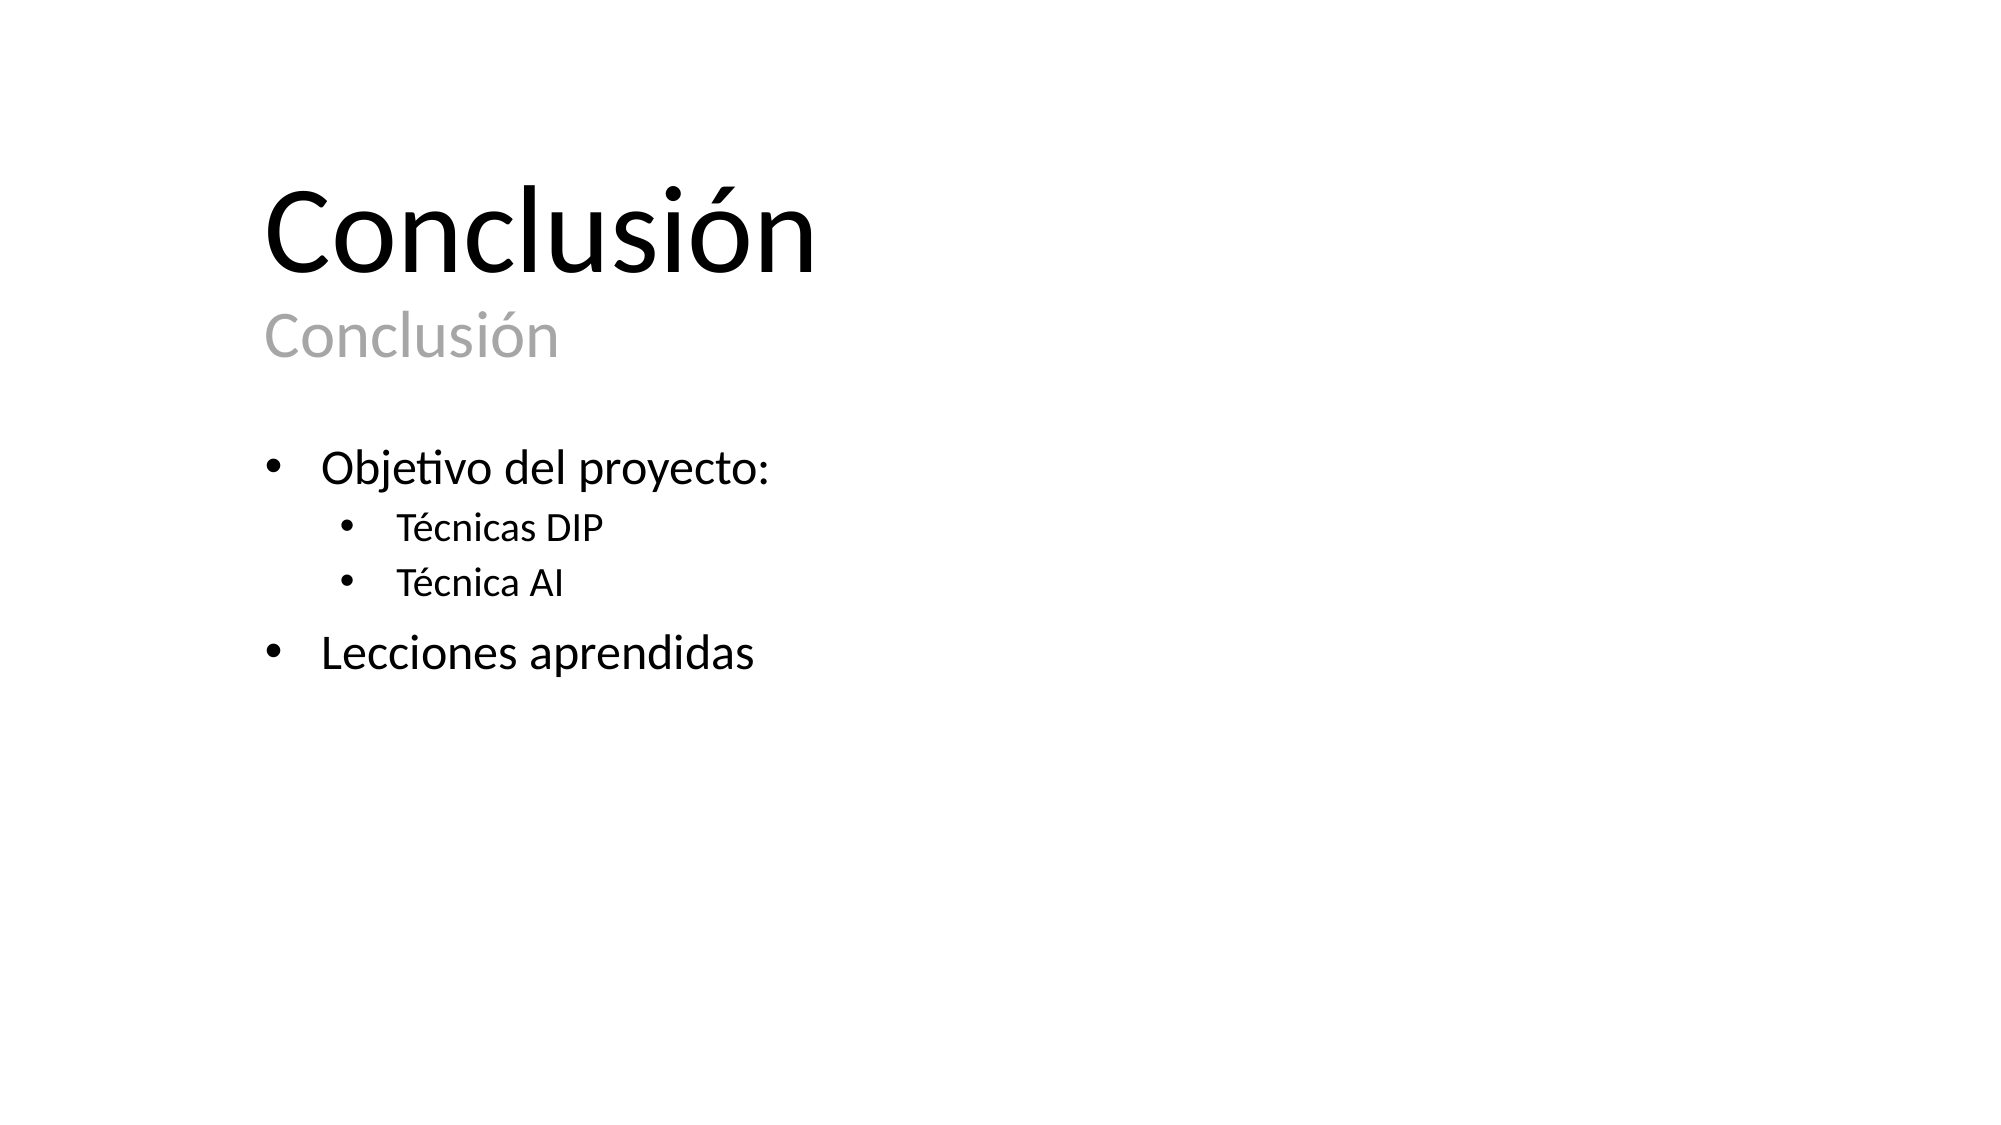

# Conclusión Conclusión
Objetivo del proyecto:
Técnicas DIP
Técnica AI
Lecciones aprendidas